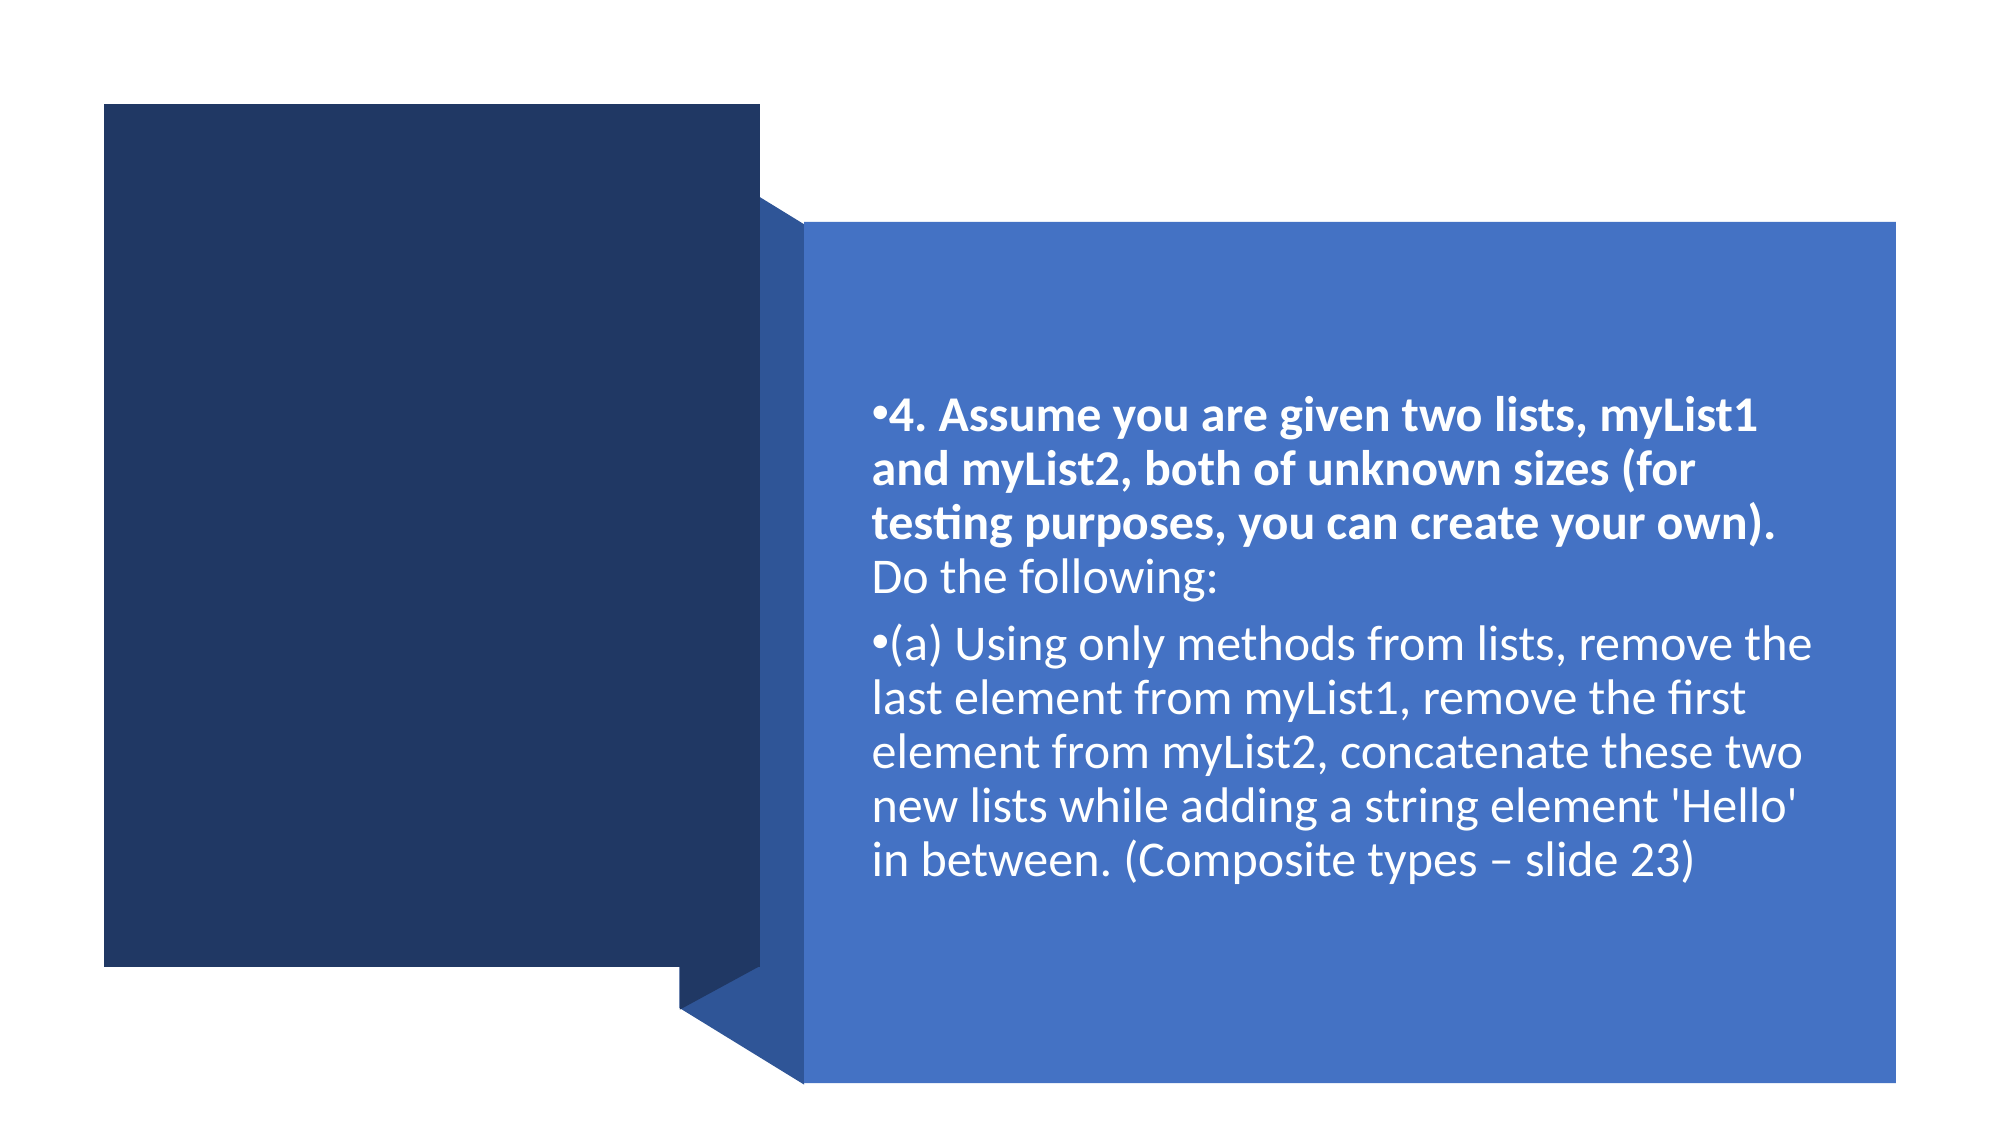

4. Assume you are given two lists, myList1 and myList2, both of unknown sizes (for testing purposes, you can create your own). Do the following:
(a) Using only methods from lists, remove the last element from myList1, remove the first element from myList2, concatenate these two new lists while adding a string element 'Hello' in between. (Composite types – slide 23)